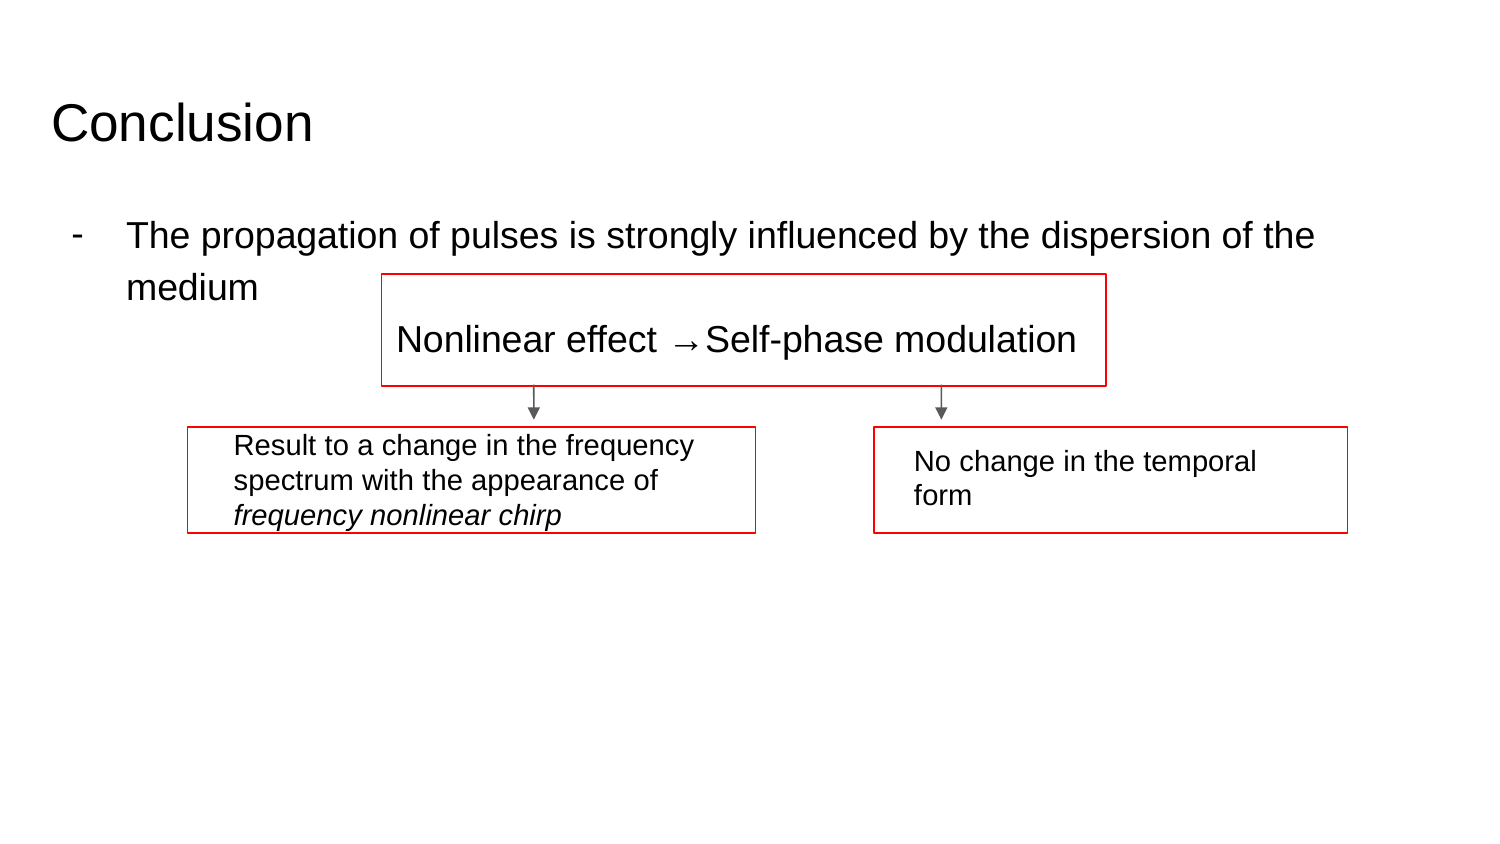

# Conclusion
The propagation of pulses is strongly influenced by the dispersion of the medium

Nonlinear effect →Self-phase modulation

Result to a change in the frequency spectrum with the appearance of frequency nonlinear chirp

No change in the temporal form